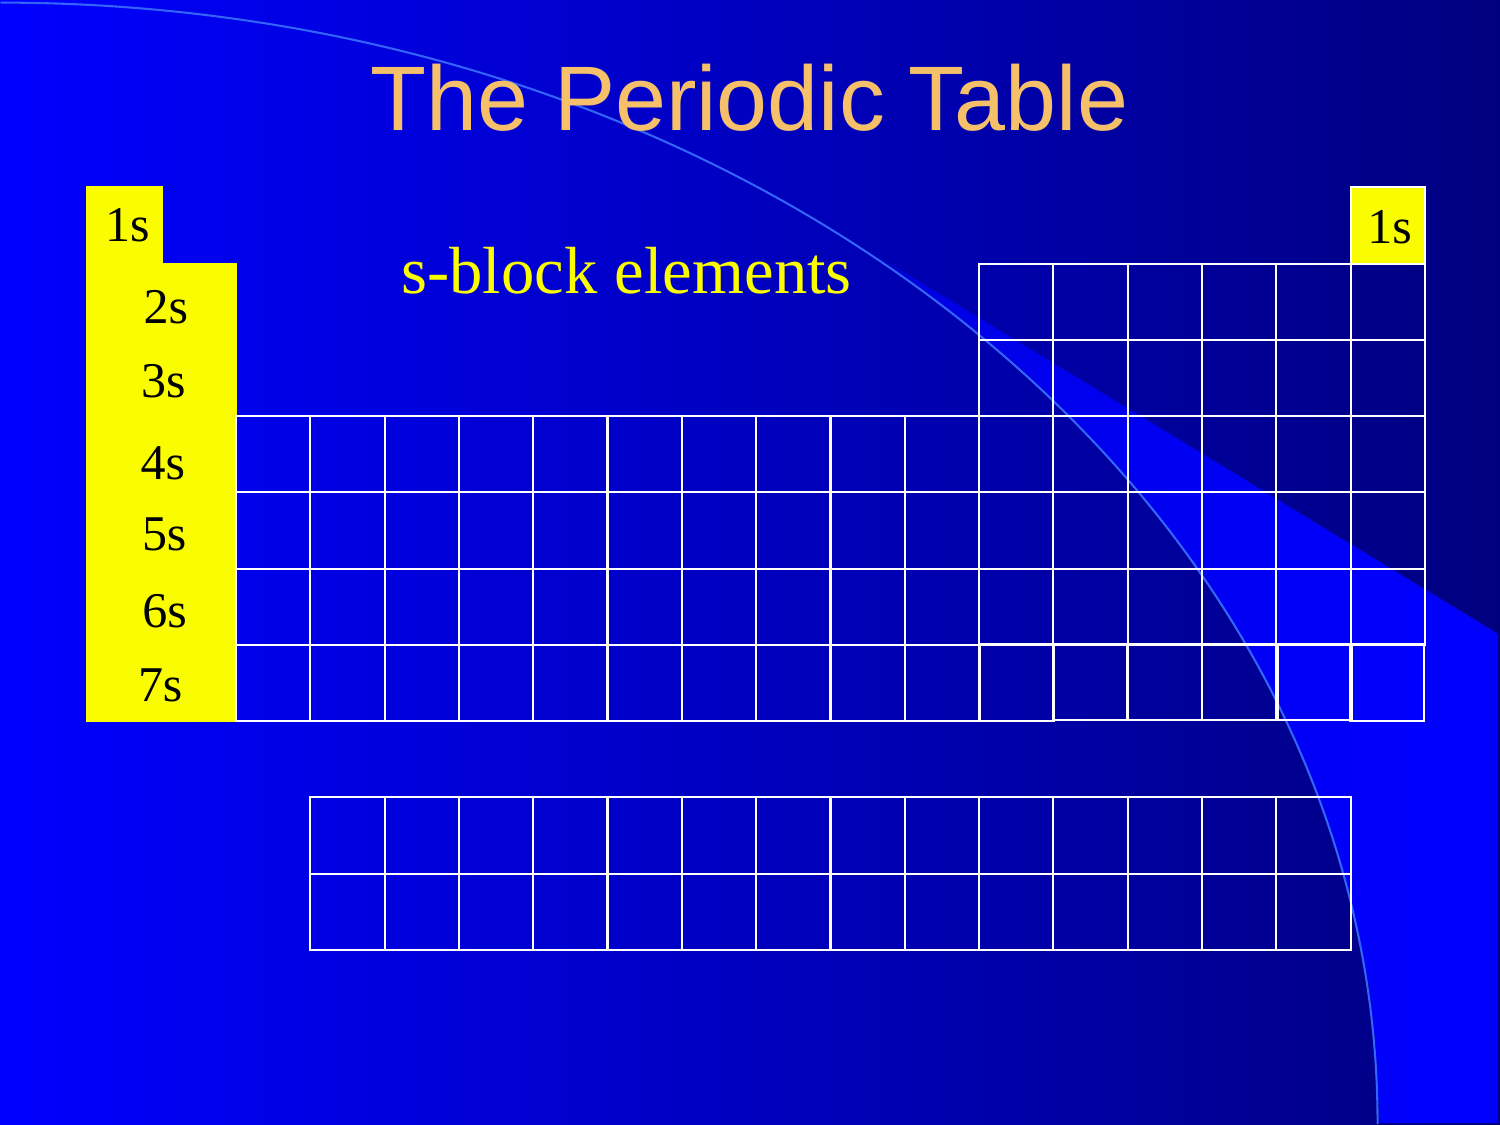

The Periodic Table
1s
1s

s-block elements

2s

3s

4s

5s

6s

7s